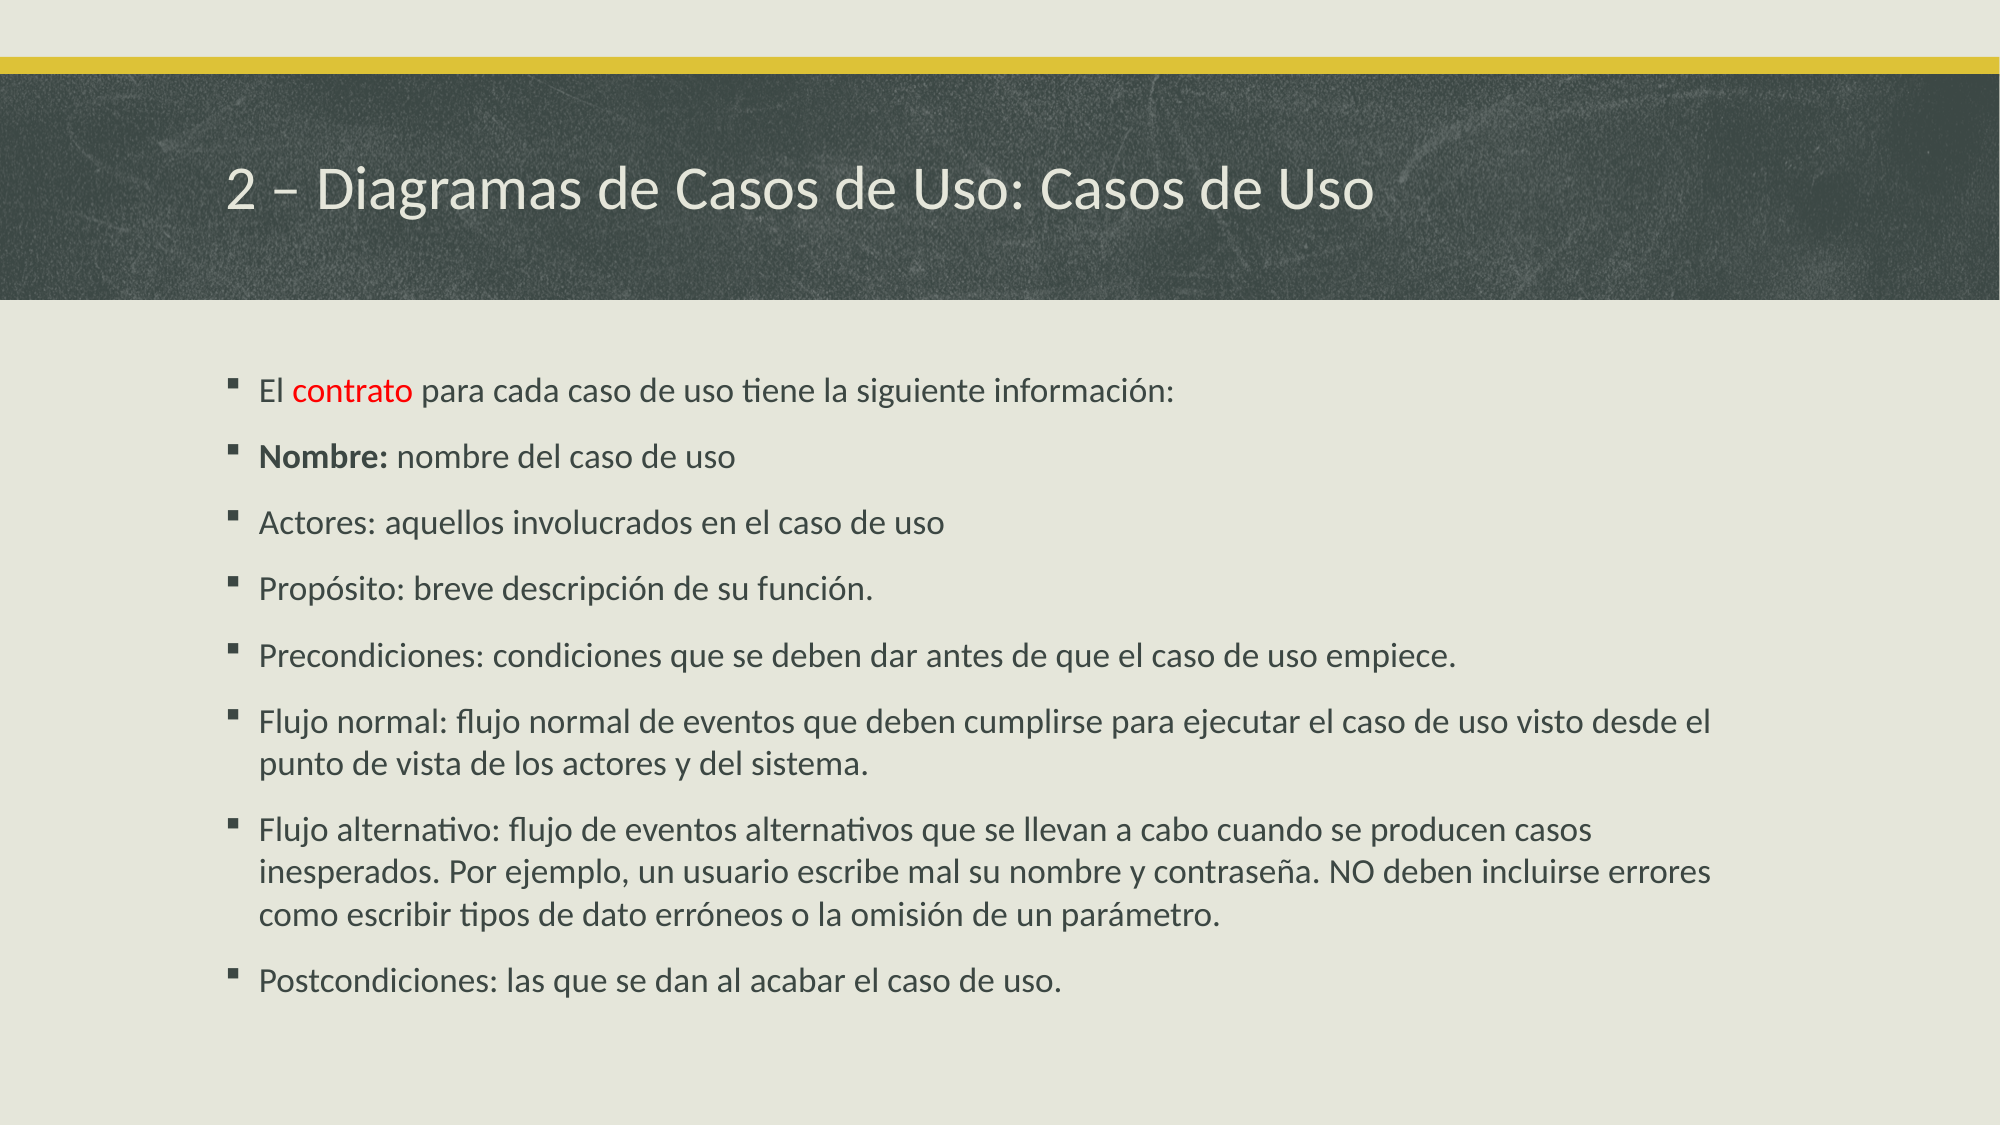

# 2 – Diagramas de Casos de Uso: Casos de Uso
El contrato para cada caso de uso tiene la siguiente información:
Nombre: nombre del caso de uso
Actores: aquellos involucrados en el caso de uso
Propósito: breve descripción de su función.
Precondiciones: condiciones que se deben dar antes de que el caso de uso empiece.
Flujo normal: flujo normal de eventos que deben cumplirse para ejecutar el caso de uso visto desde el punto de vista de los actores y del sistema.
Flujo alternativo: flujo de eventos alternativos que se llevan a cabo cuando se producen casos inesperados. Por ejemplo, un usuario escribe mal su nombre y contraseña. NO deben incluirse errores como escribir tipos de dato erróneos o la omisión de un parámetro.
Postcondiciones: las que se dan al acabar el caso de uso.